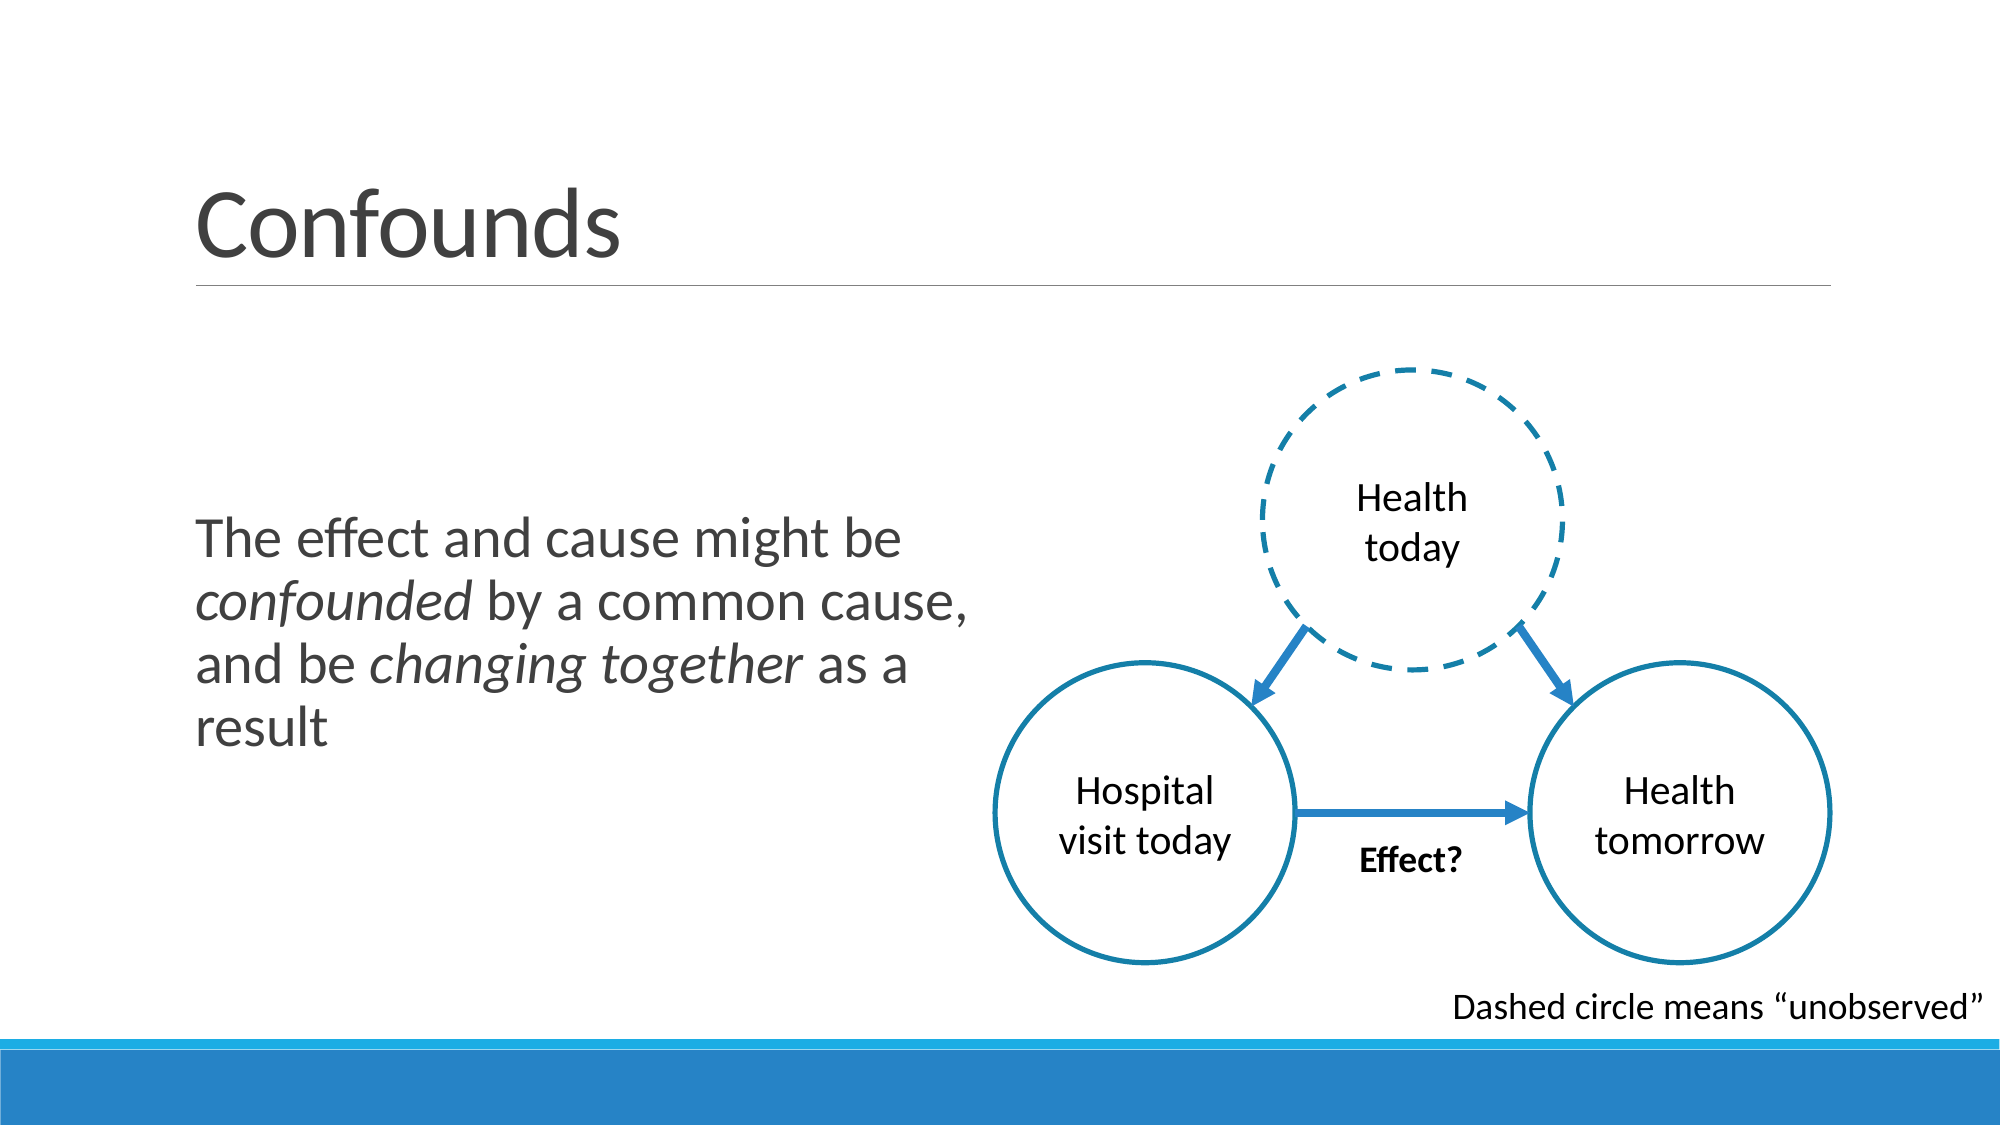

# Confounds
The effect and cause might be confounded by a common cause, and be changing together as a result
Health today
Hospital visit today
Health tomorrow
Effect?
Dashed circle means “unobserved”